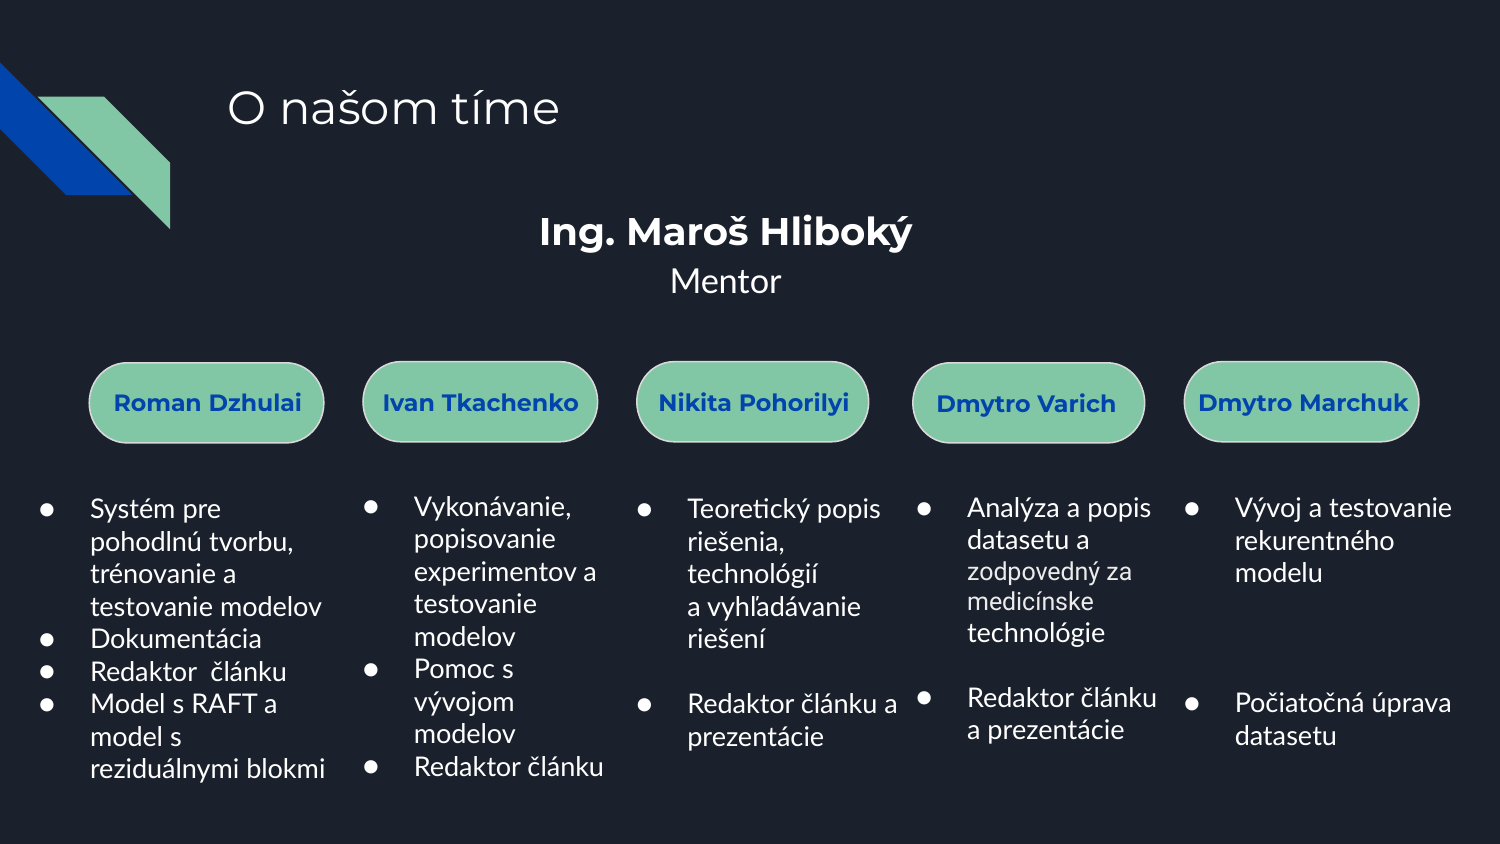

# O našom tíme
Ing. Maroš Hliboký
Mentor

Dmytro Marchuk
Ivan Tkachenko
Nikita Pohorilyi
Roman Dzhulai

Dmytro Varich

Vykonávanie, popisovanie experimentov a testovanie modelov
Pomoc s vývojom modelov
Redaktor článku

Analýza a popis datasetu a zodpovedný za medicínske technológie
Redaktor článku a prezentácie

Vývoj a testovanie rekurentného modelu

Počiatočná úprava datasetu

Systém pre pohodlnú tvorbu, trénovanie a testovanie modelov
Dokumentácia
Redaktor  článku
Model s RAFT a model s reziduálnymi blokmi

Teoretický popis riešenia, technológií
a vyhľadávanie riešení
Redaktor článku a prezentácie